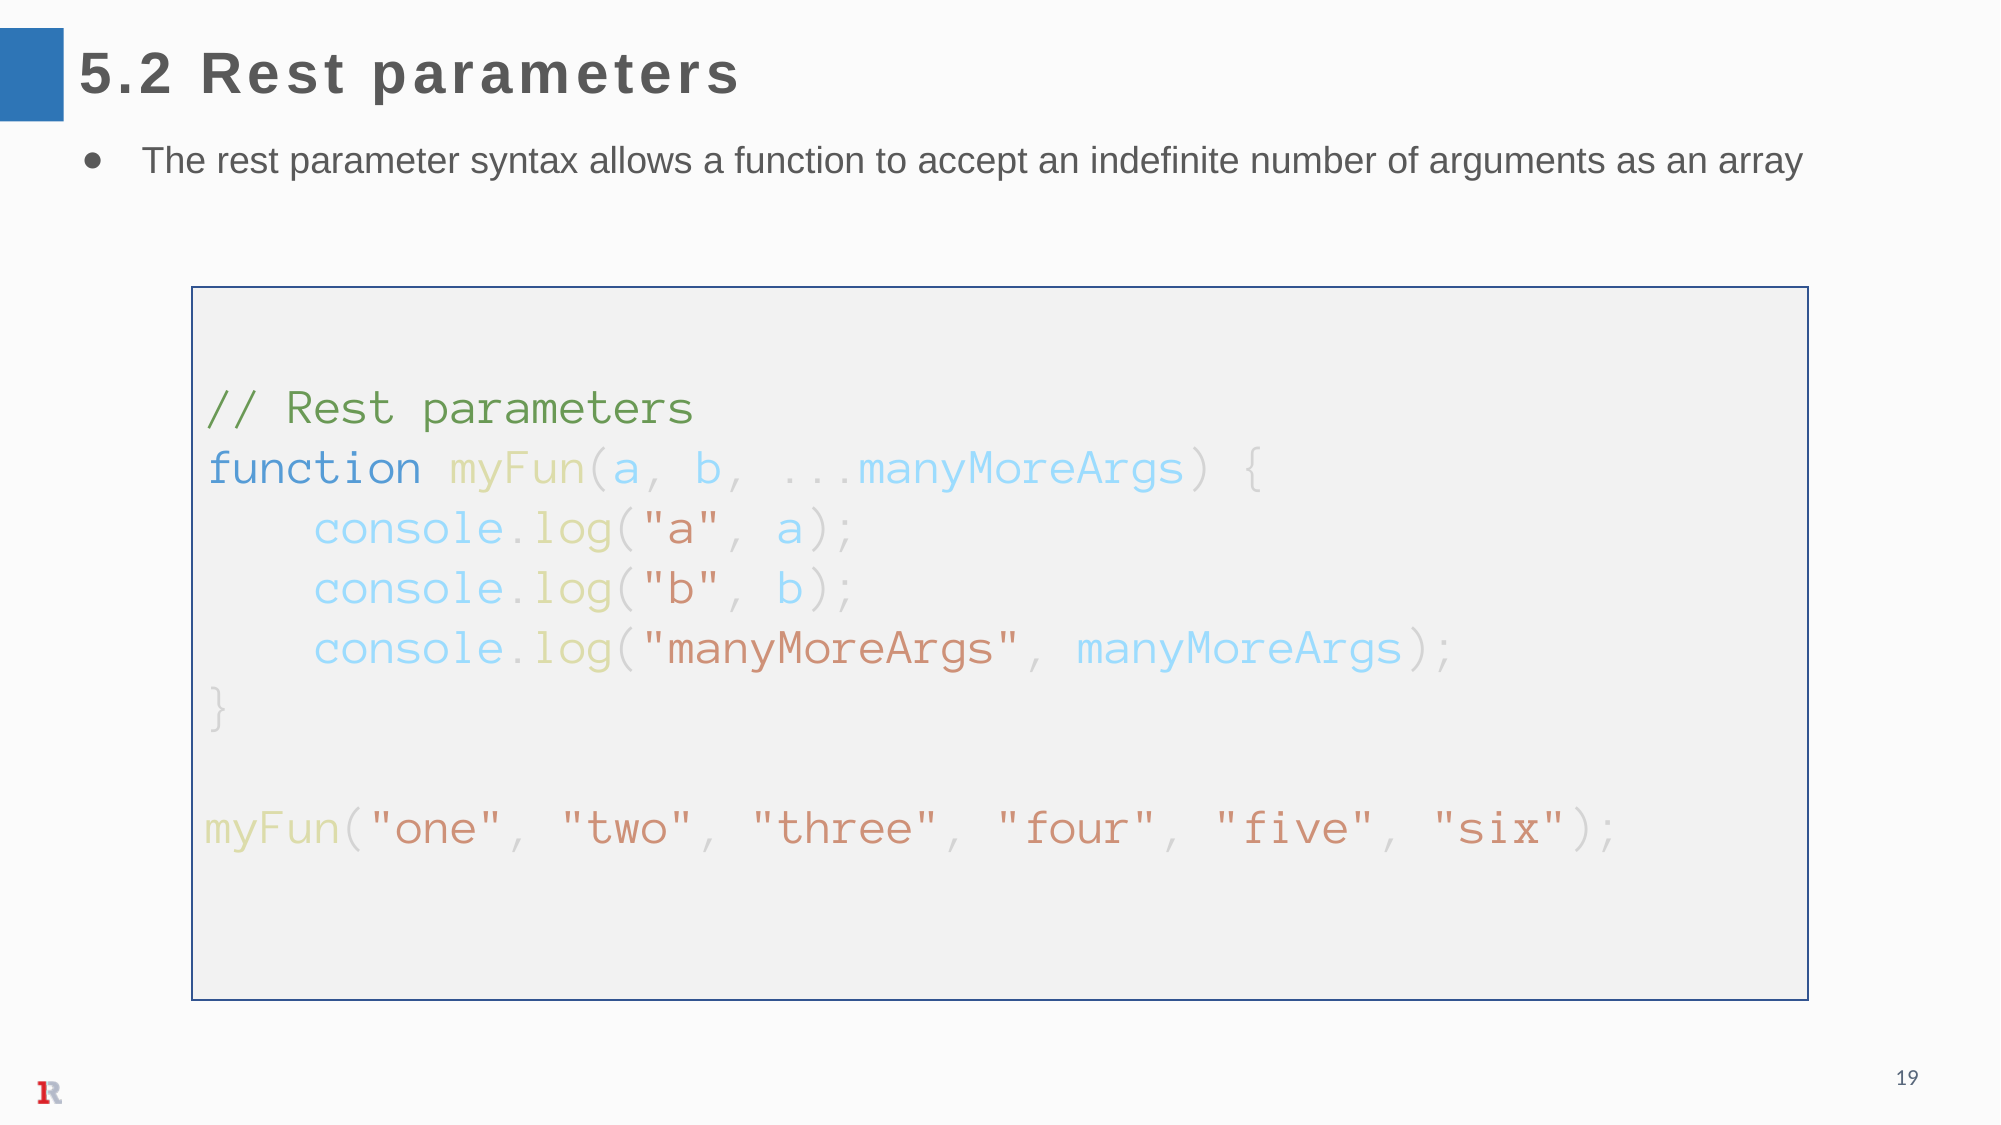

5.2 Rest parameters
The rest parameter syntax allows a function to accept an indefinite number of arguments as an array

// Rest parameters
function myFun(a, b, ...manyMoreArgs) {
    console.log("a", a);
    console.log("b", b);
    console.log("manyMoreArgs", manyMoreArgs);
}
myFun("one", "two", "three", "four", "five", "six");